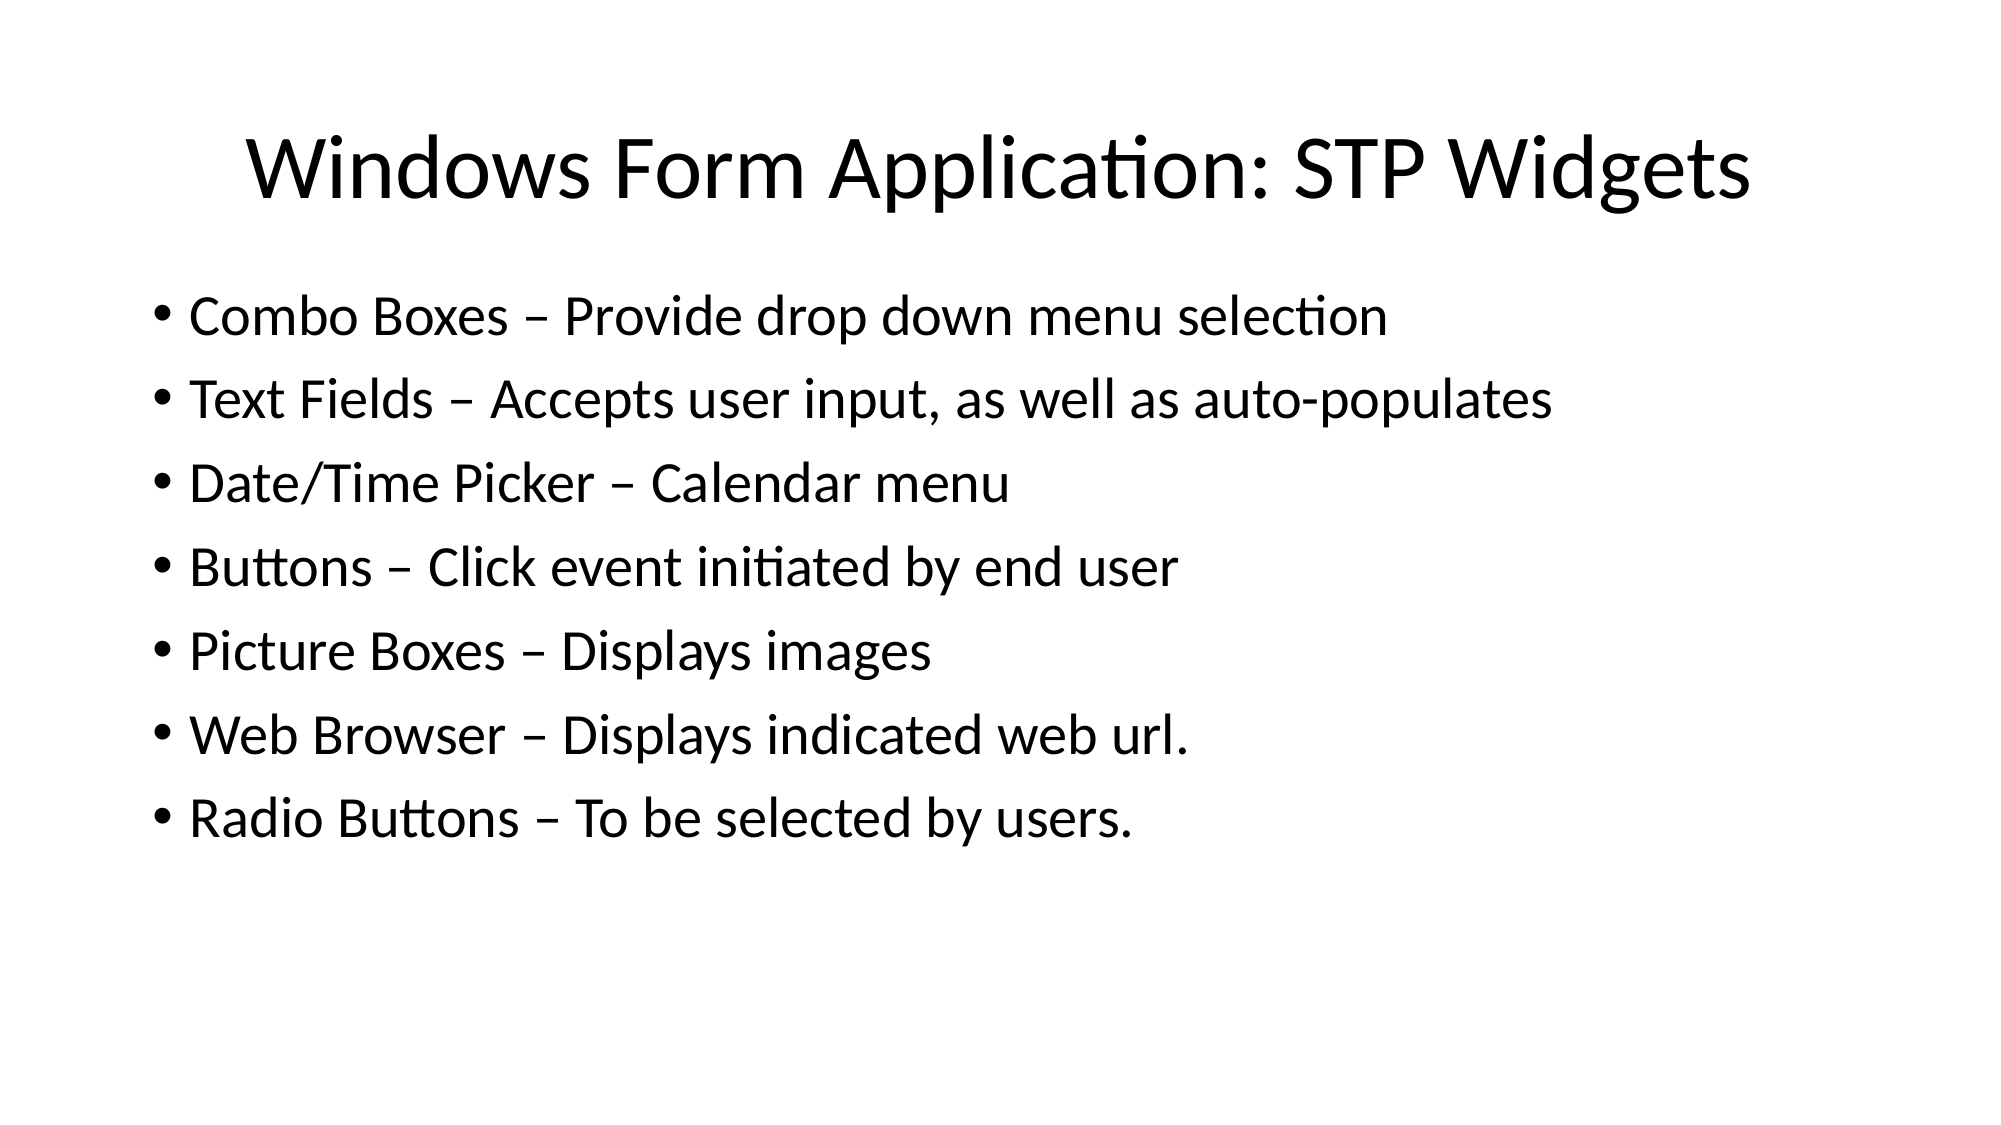

# Windows Form Application: STP Widgets
Combo Boxes – Provide drop down menu selection
Text Fields – Accepts user input, as well as auto-populates
Date/Time Picker – Calendar menu
Buttons – Click event initiated by end user
Picture Boxes – Displays images
Web Browser – Displays indicated web url.
Radio Buttons – To be selected by users.